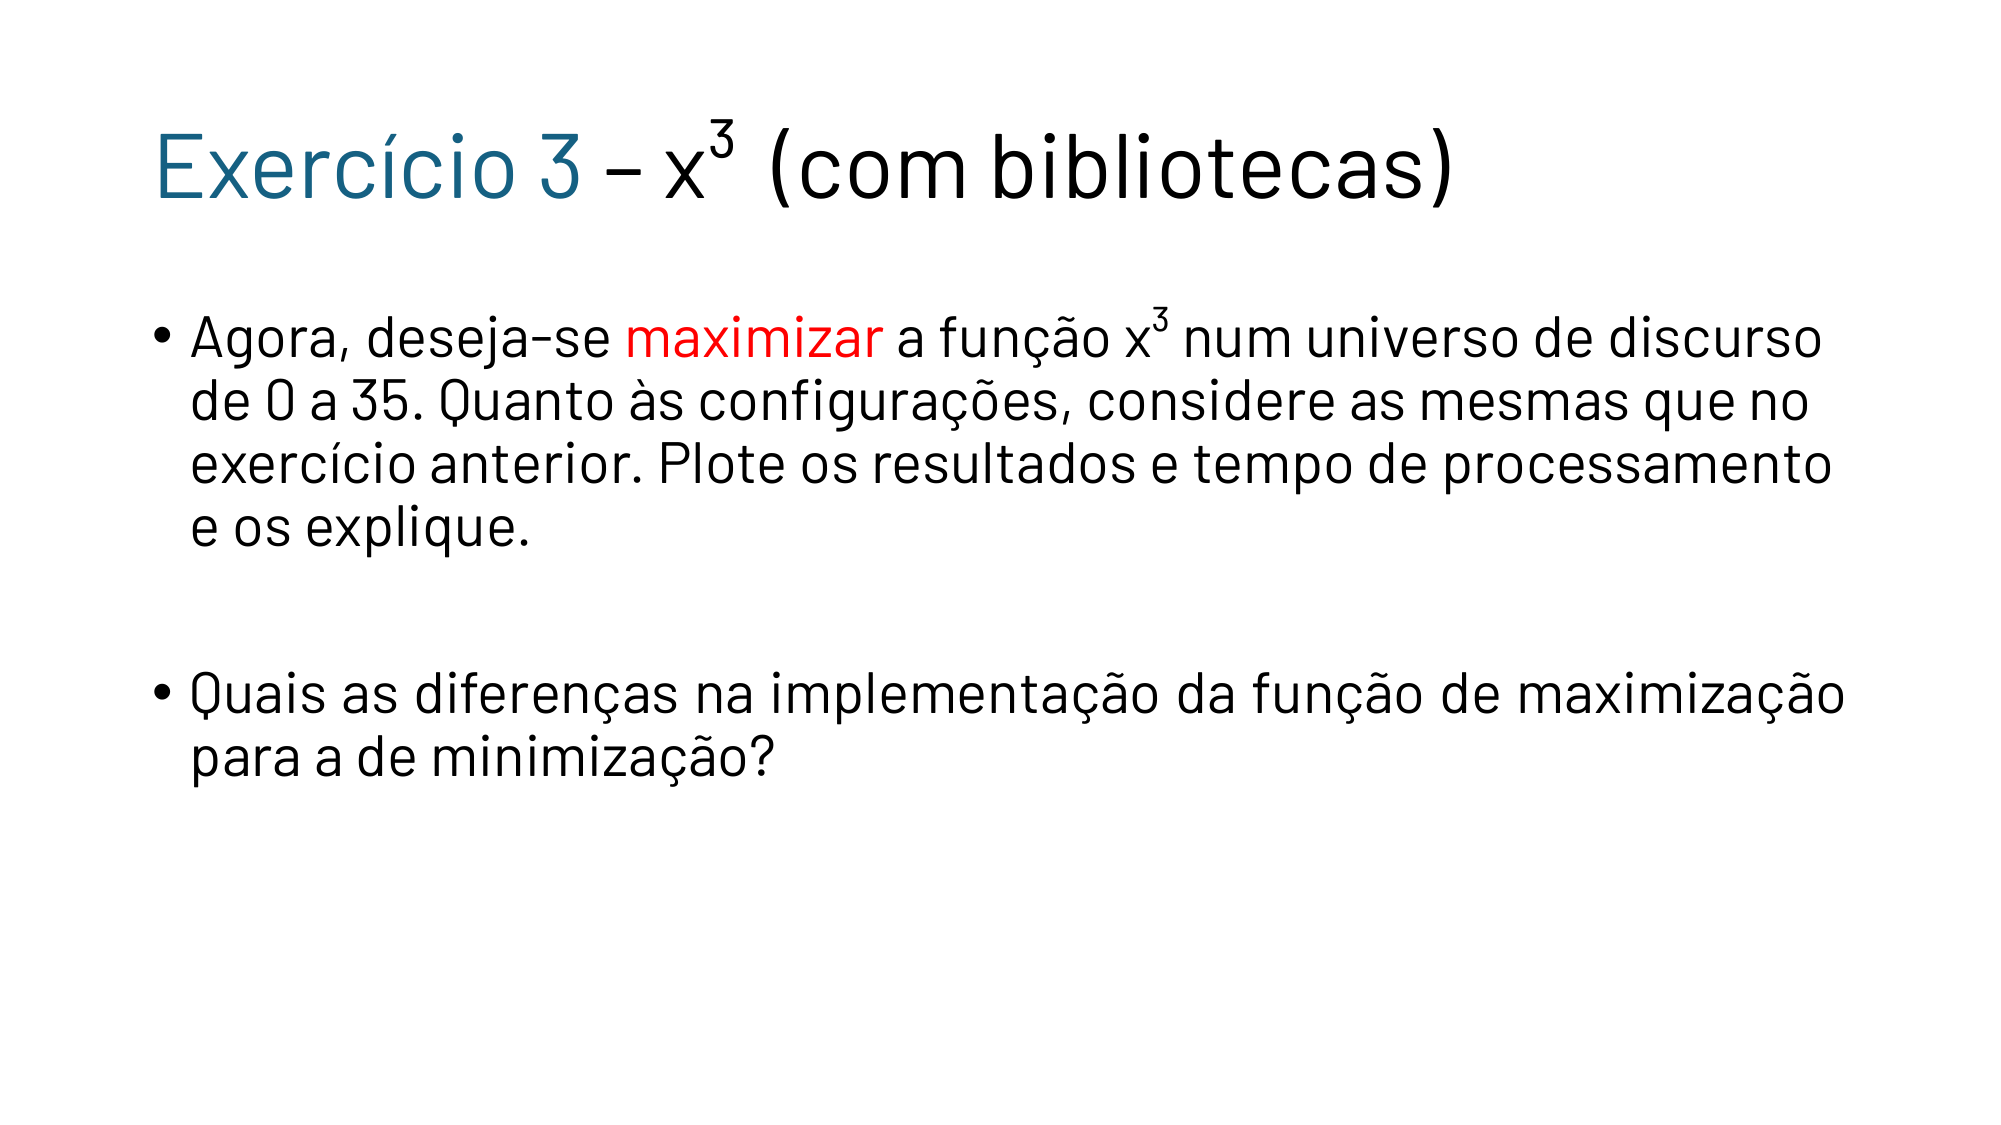

# Exercício 3 – x³  (com bibliotecas)
Agora, deseja-se maximizar a função x³ num universo de discurso de 0 a 35. Quanto às configurações, considere as mesmas que no exercício anterior. Plote os resultados e tempo de processamento e os explique.

Quais as diferenças na implementação da função de maximização para a de minimização?